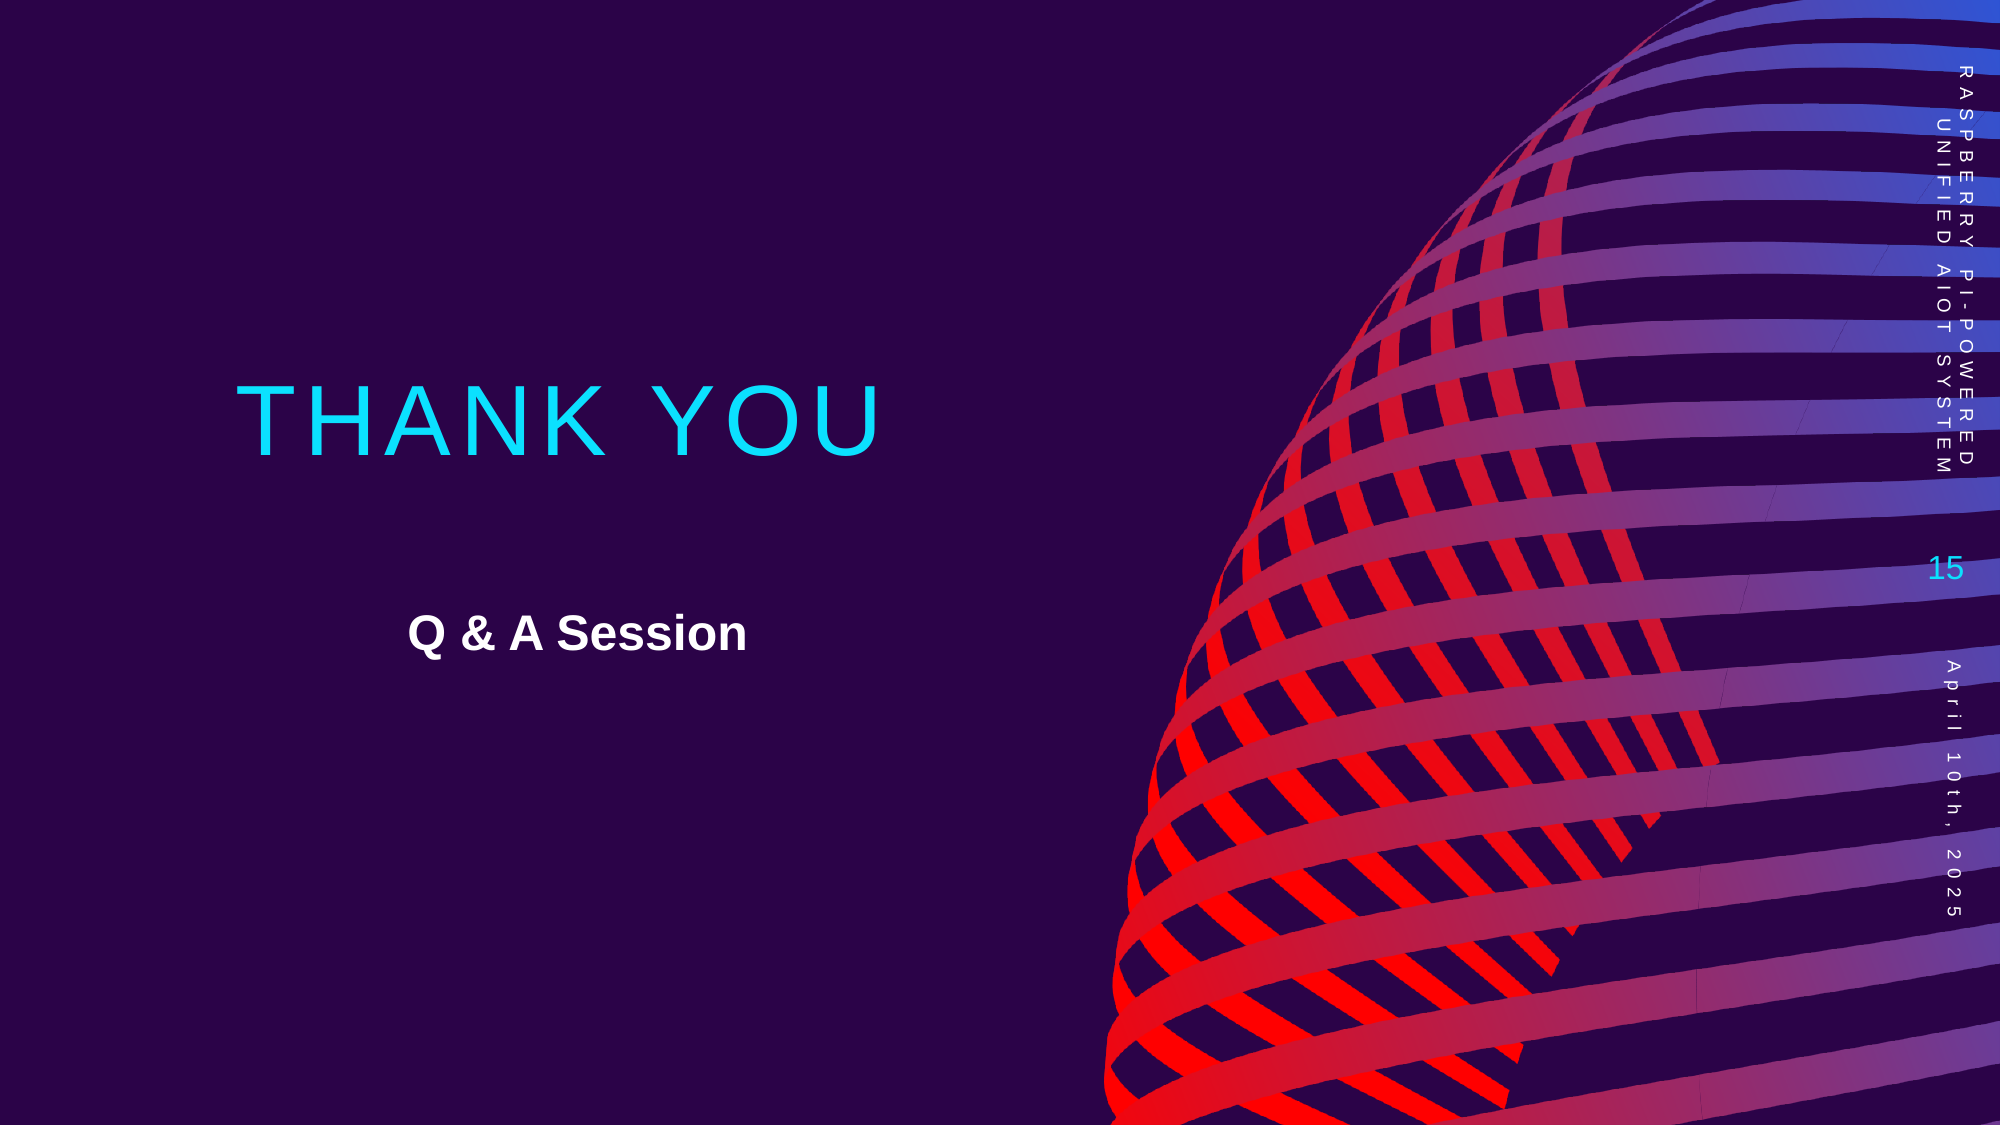

# Thank you
Raspberry Pi-Powered Unified AIoT System
15
Q & A Session
April 10th, 2025